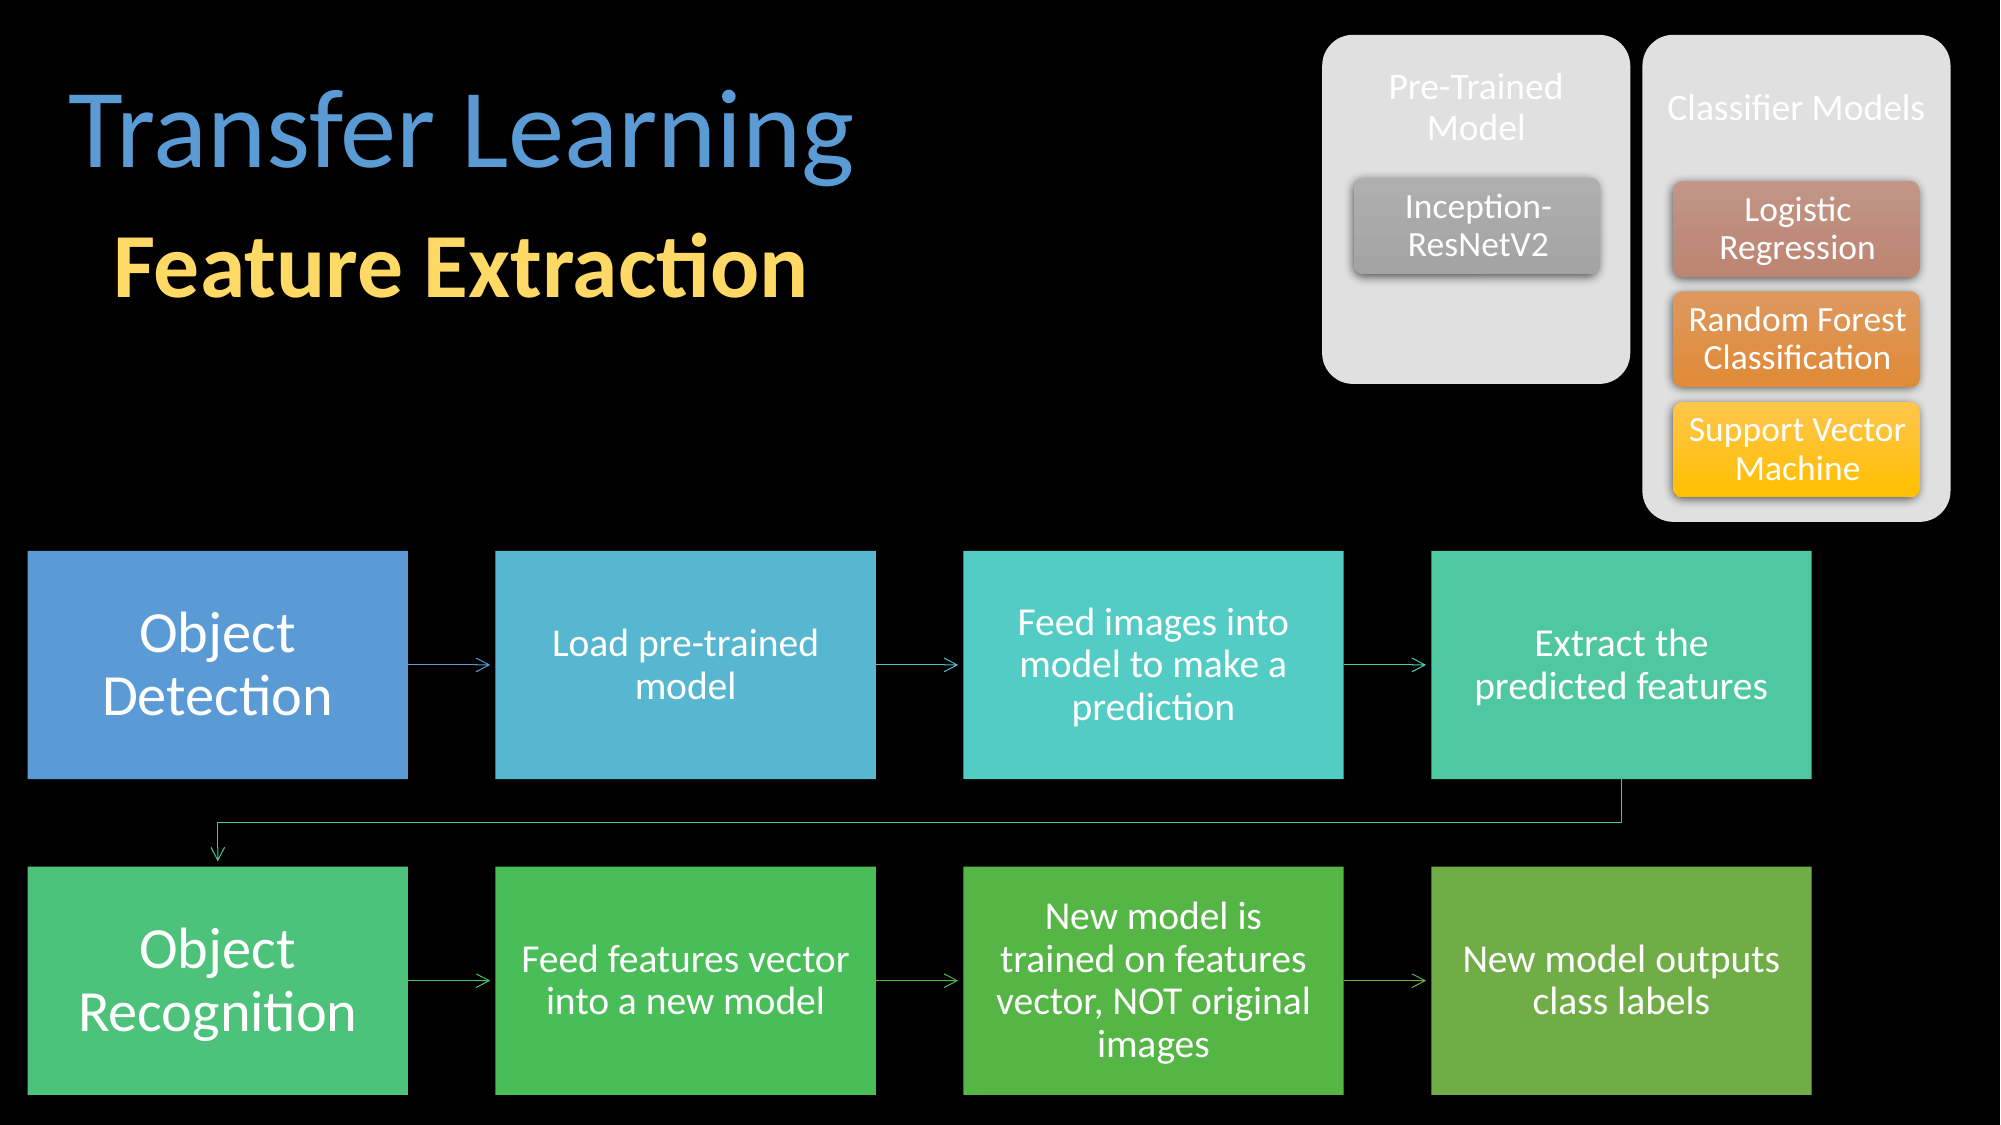

Pre-Trained Model
Inception-ResNetV2
Classifier Models
Logistic Regression
Random Forest Classification
Support Vector Machine
Transfer Learning
Feature Extraction

Object Detection

Load pre-trained model

Feed images into model to make a prediction

Extract the predicted features

Object Recognition

Feed features vector into a new model

New model is trained on features vector, NOT original images
New model outputs class labels